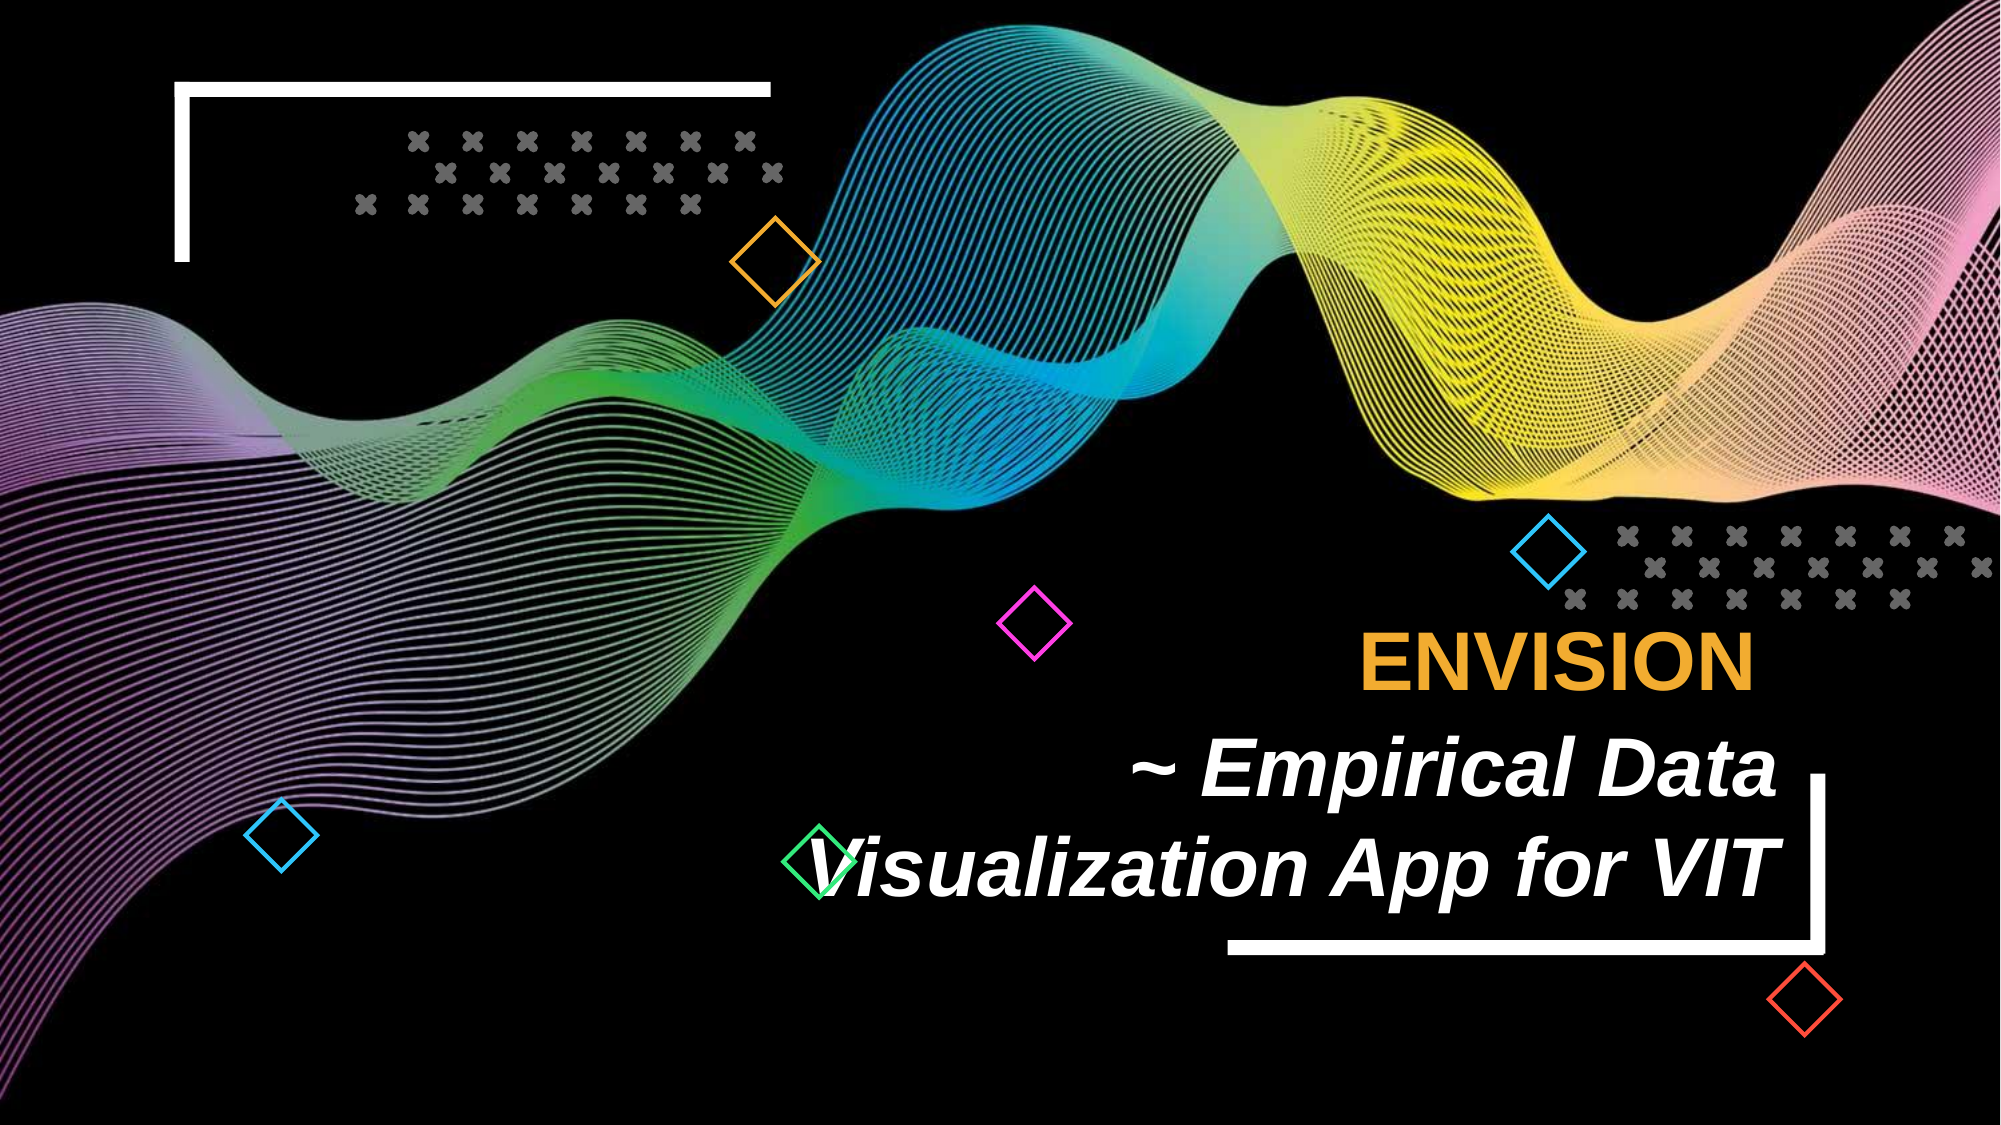

ENVISION
~ Empirical Data
 Visualization App for VIT